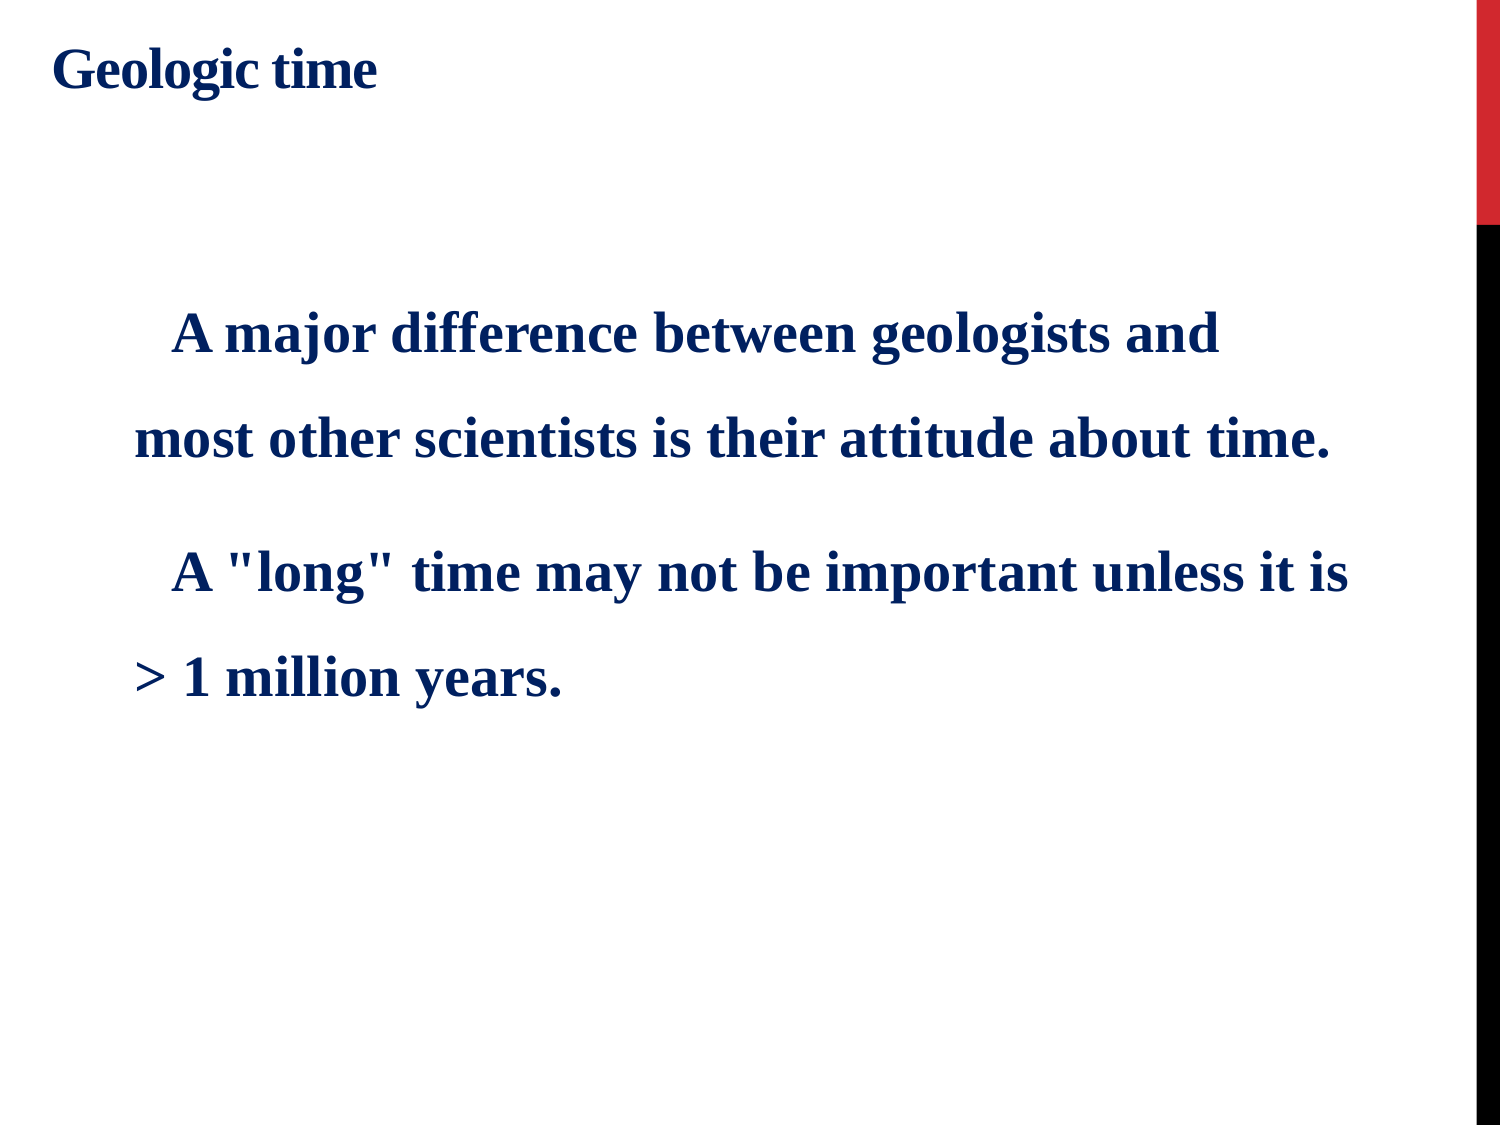

# Geologic time
A major difference between geologists and most other scientists is their attitude about time.
A "long" time may not be important unless it is > 1 million years.